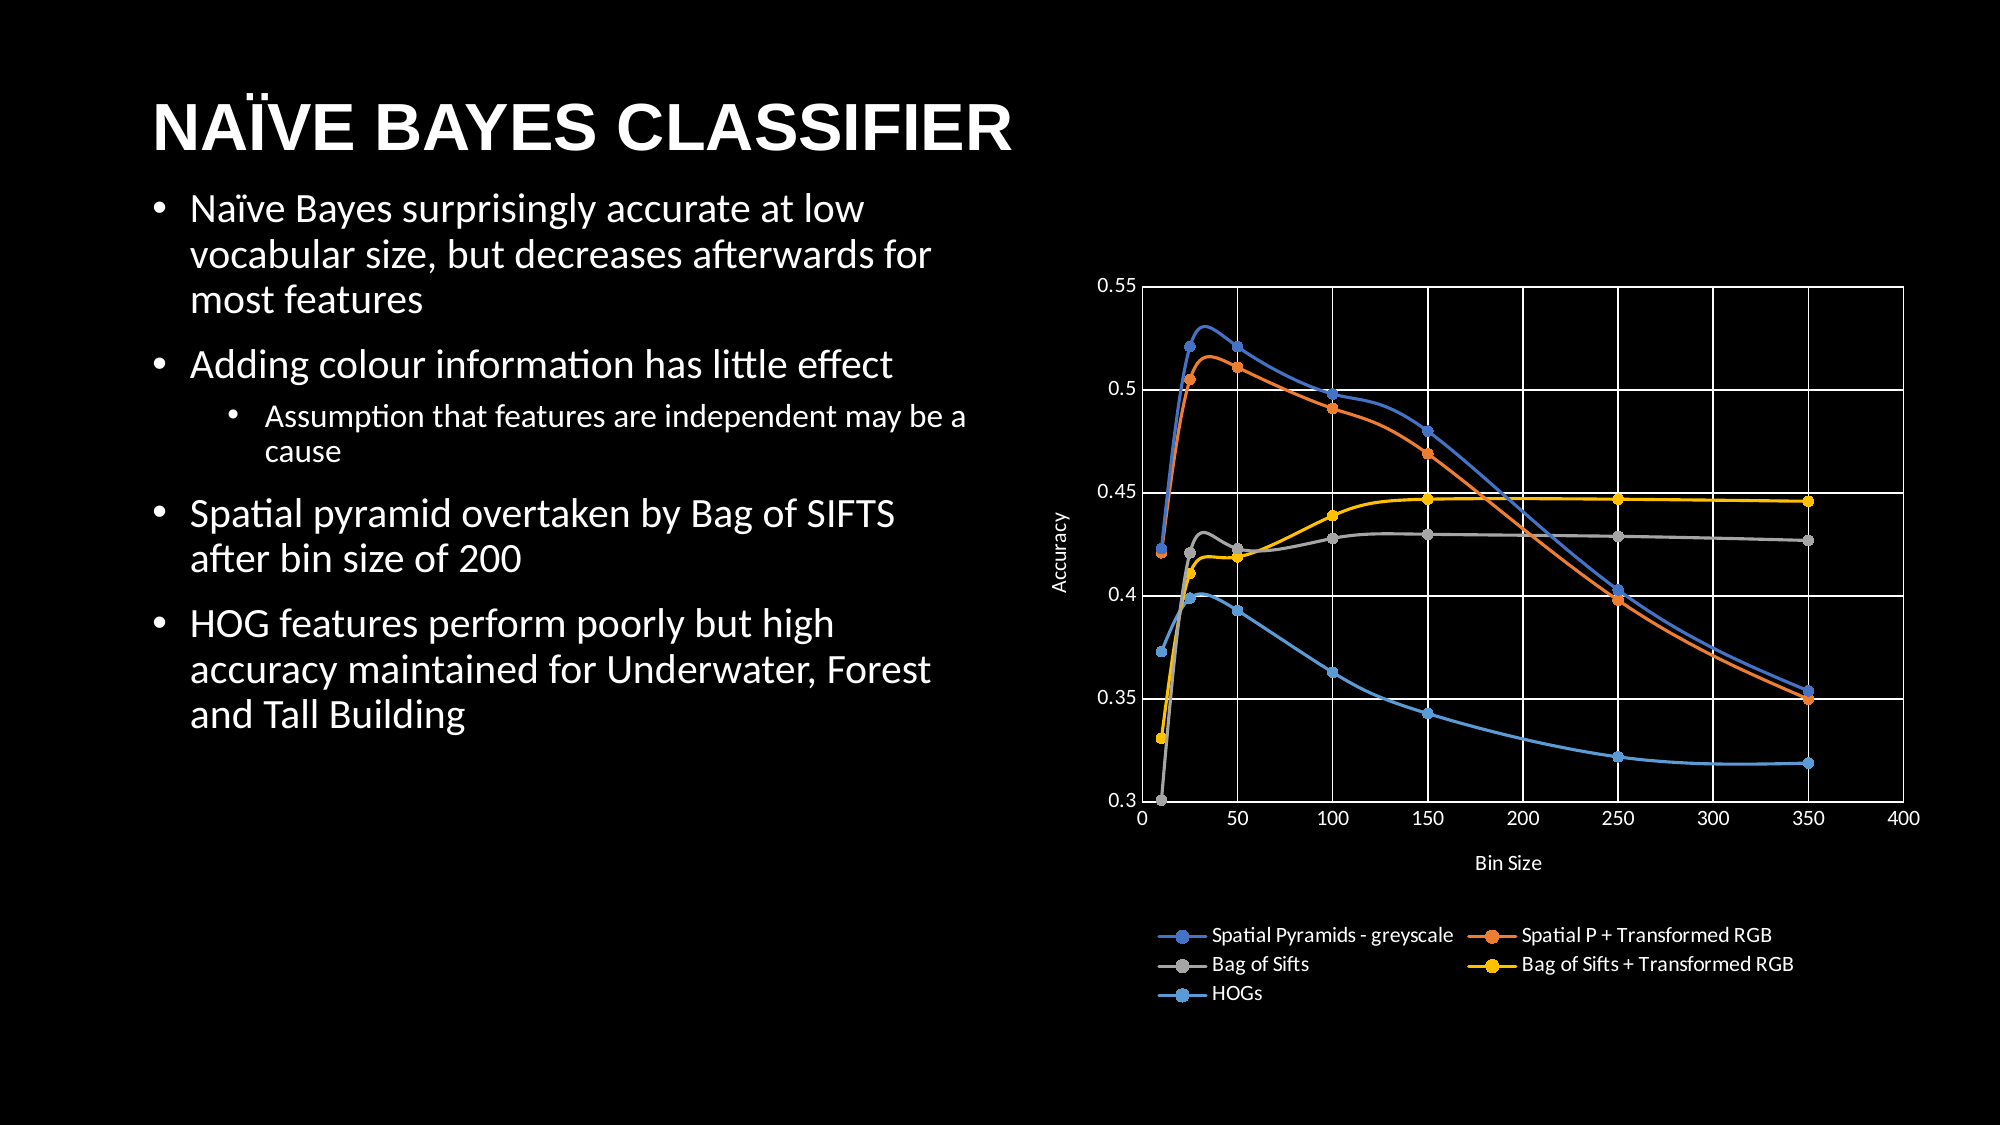

# NAÏVE BAYES CLASSIFIER
Naïve Bayes surprisingly accurate at low vocabular size, but decreases afterwards for most features
Adding colour information has little effect
Assumption that features are independent may be a cause
Spatial pyramid overtaken by Bag of SIFTS after bin size of 200
HOG features perform poorly but high accuracy maintained for Underwater, Forest and Tall Building

### Chart

| Category | Spatial Pyramids - greyscale | Spatial P + Transformed RGB | Bag of Sifts | Bag of Sifts + Transformed RGB | HOGs |
|---|---|---|---|---|---|